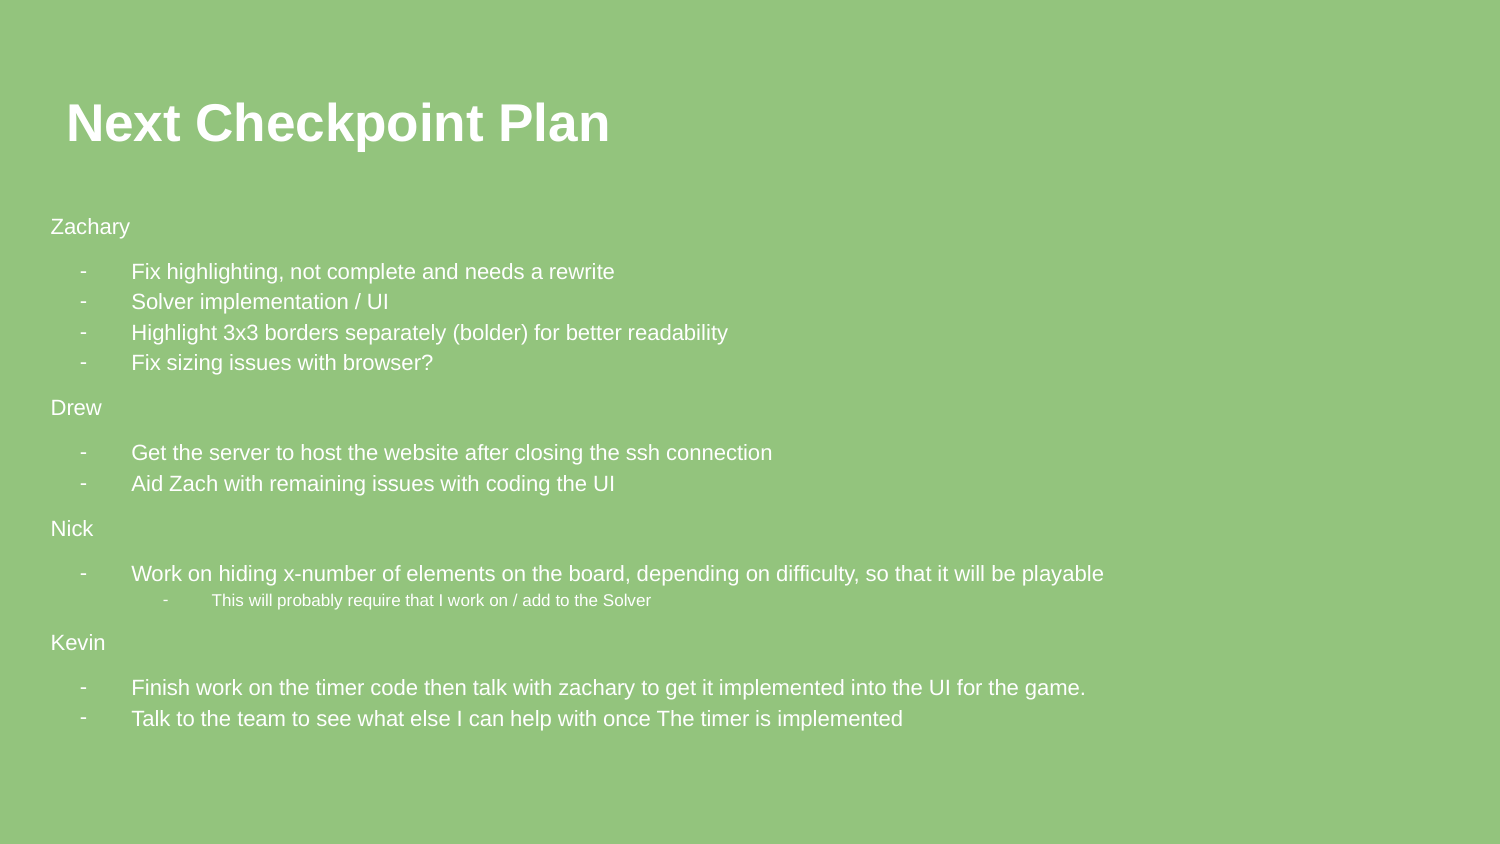

# Next Checkpoint Plan
Zachary
Fix highlighting, not complete and needs a rewrite
Solver implementation / UI
Highlight 3x3 borders separately (bolder) for better readability
Fix sizing issues with browser?
Drew
Get the server to host the website after closing the ssh connection
Aid Zach with remaining issues with coding the UI
Nick
Work on hiding x-number of elements on the board, depending on difficulty, so that it will be playable
This will probably require that I work on / add to the Solver
Kevin
Finish work on the timer code then talk with zachary to get it implemented into the UI for the game.
Talk to the team to see what else I can help with once The timer is implemented